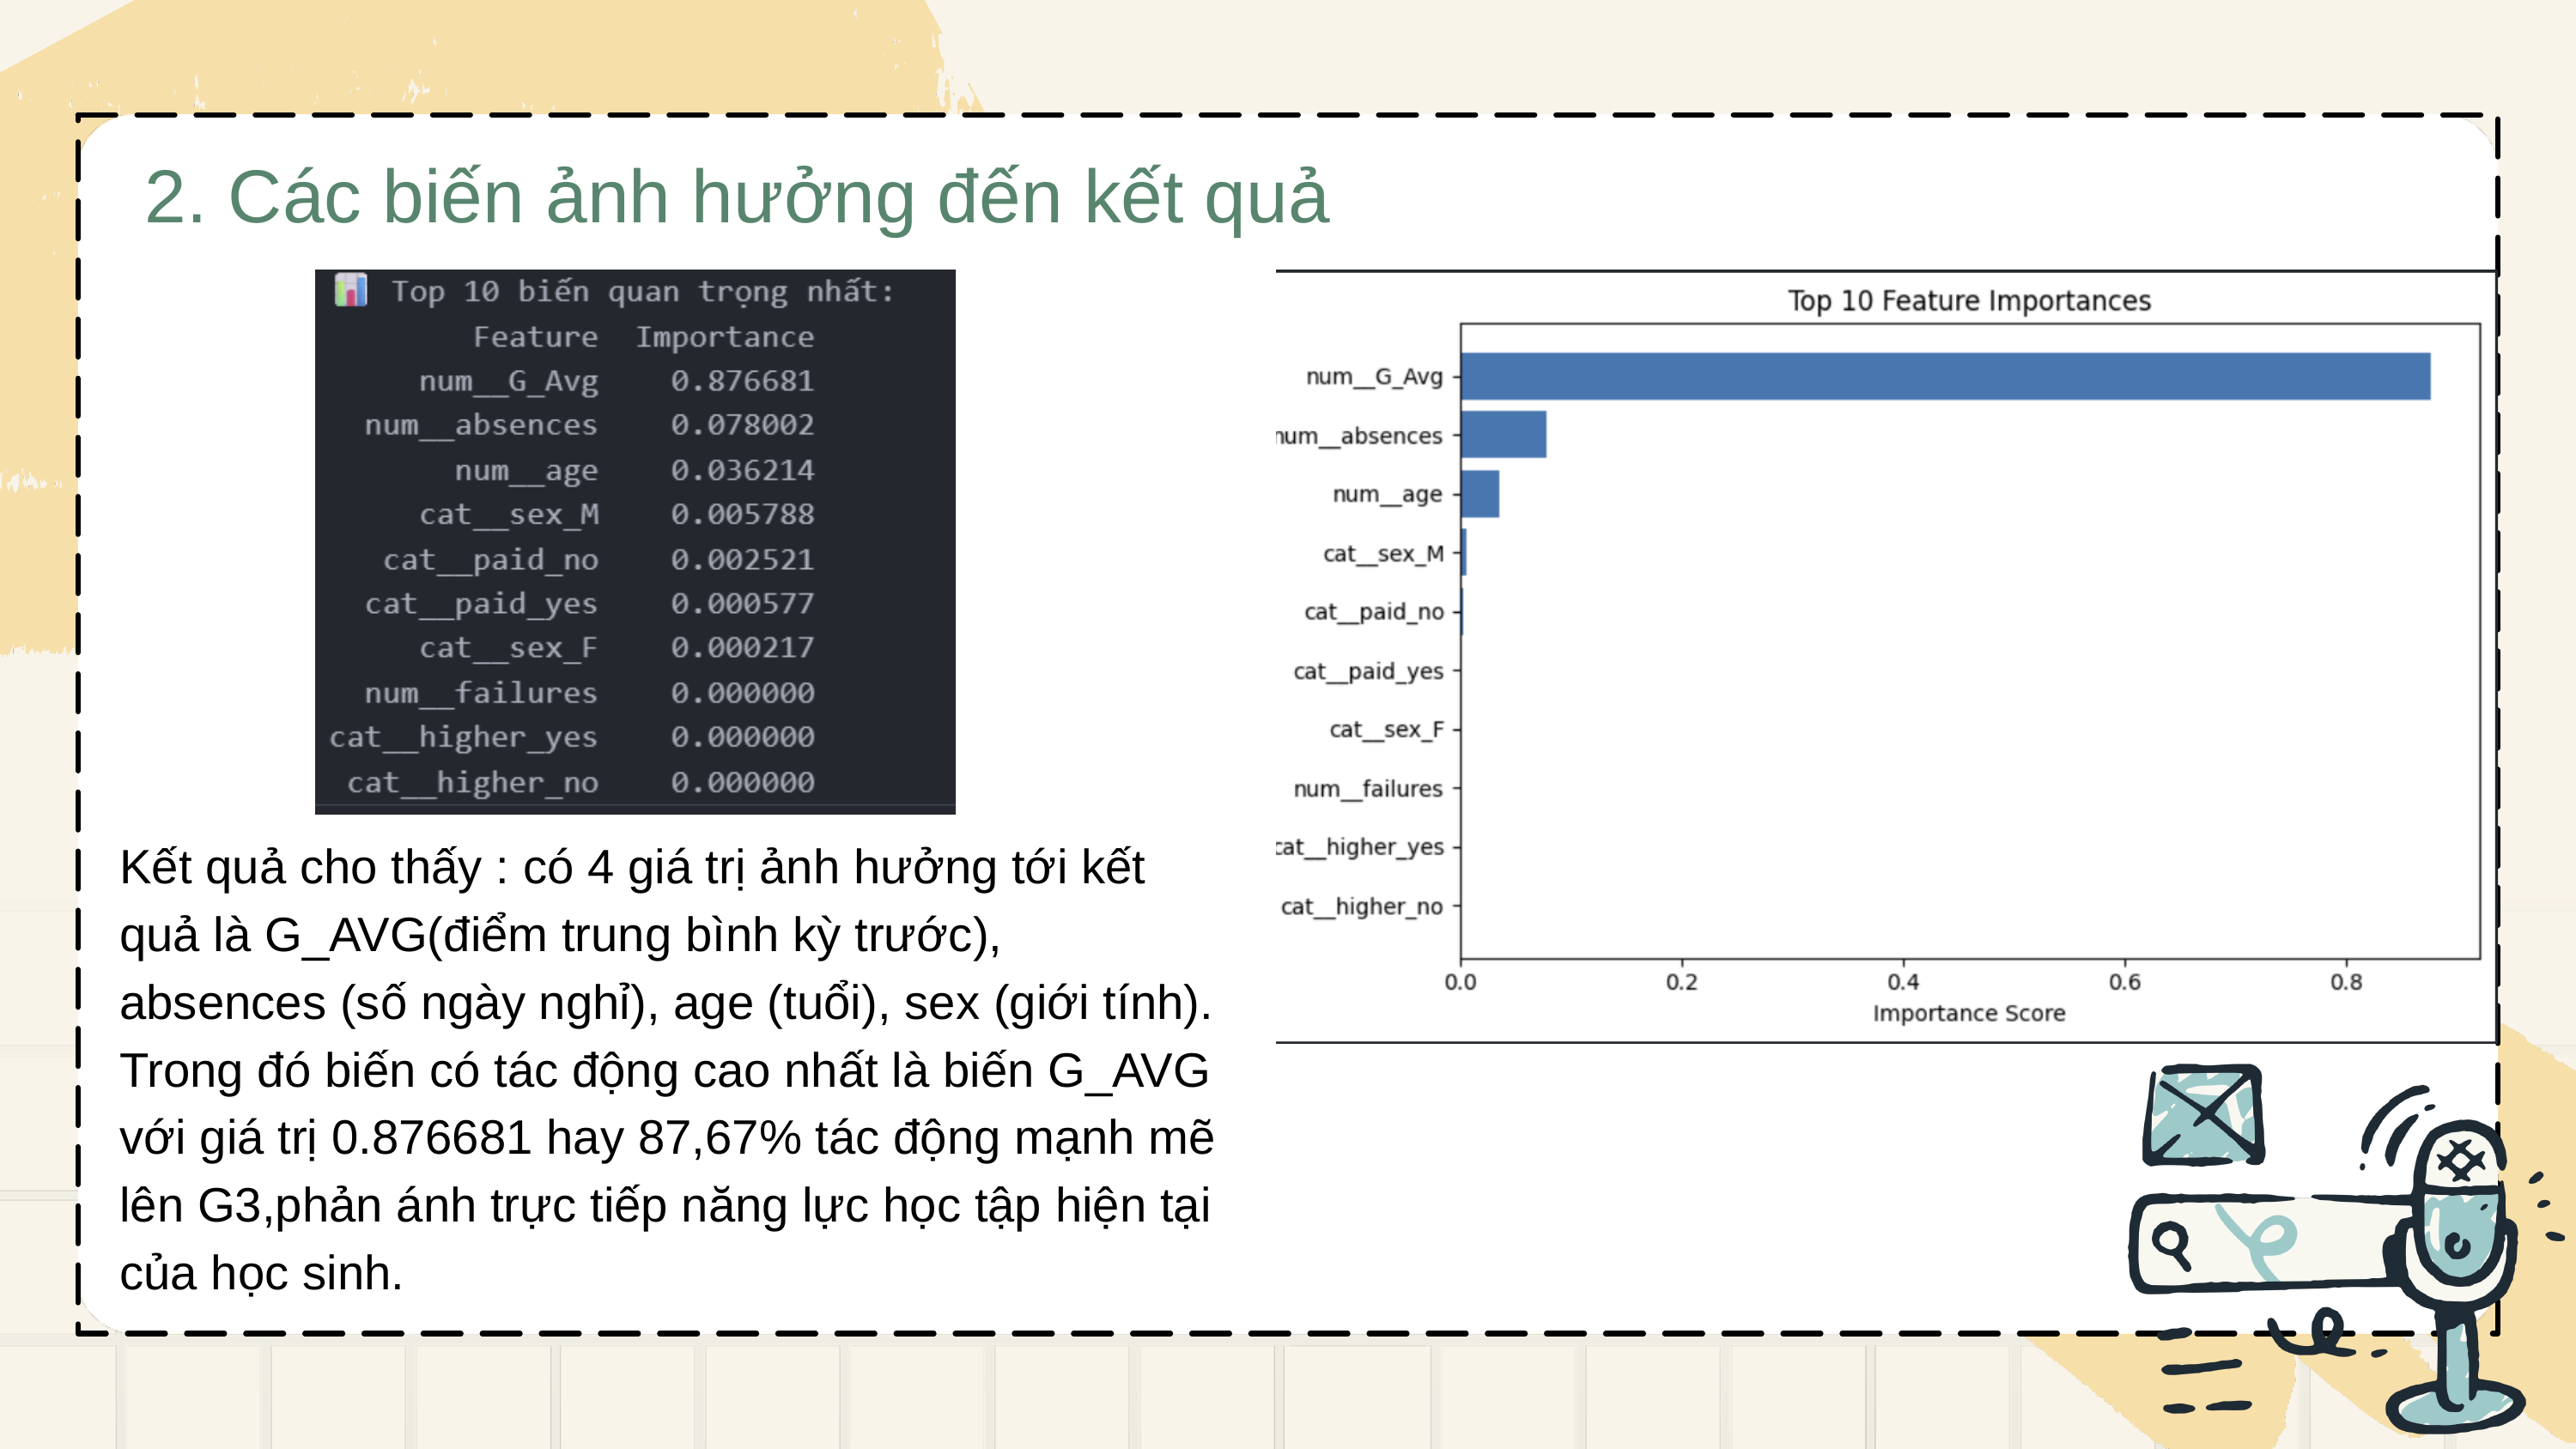

2. Các biến ảnh hưởng đến kết quả

Kết quả cho thấy : có 4 giá trị ảnh hưởng tới kết quả là G_AVG(điểm trung bình kỳ trước), absences (số ngày nghỉ), age (tuổi), sex (giới tính). Trong đó biến có tác động cao nhất là biến G_AVG với giá trị 0.876681 hay 87,67% tác động mạnh mẽ lên G3,phản ánh trực tiếp năng lực học tập hiện tại của học sinh.